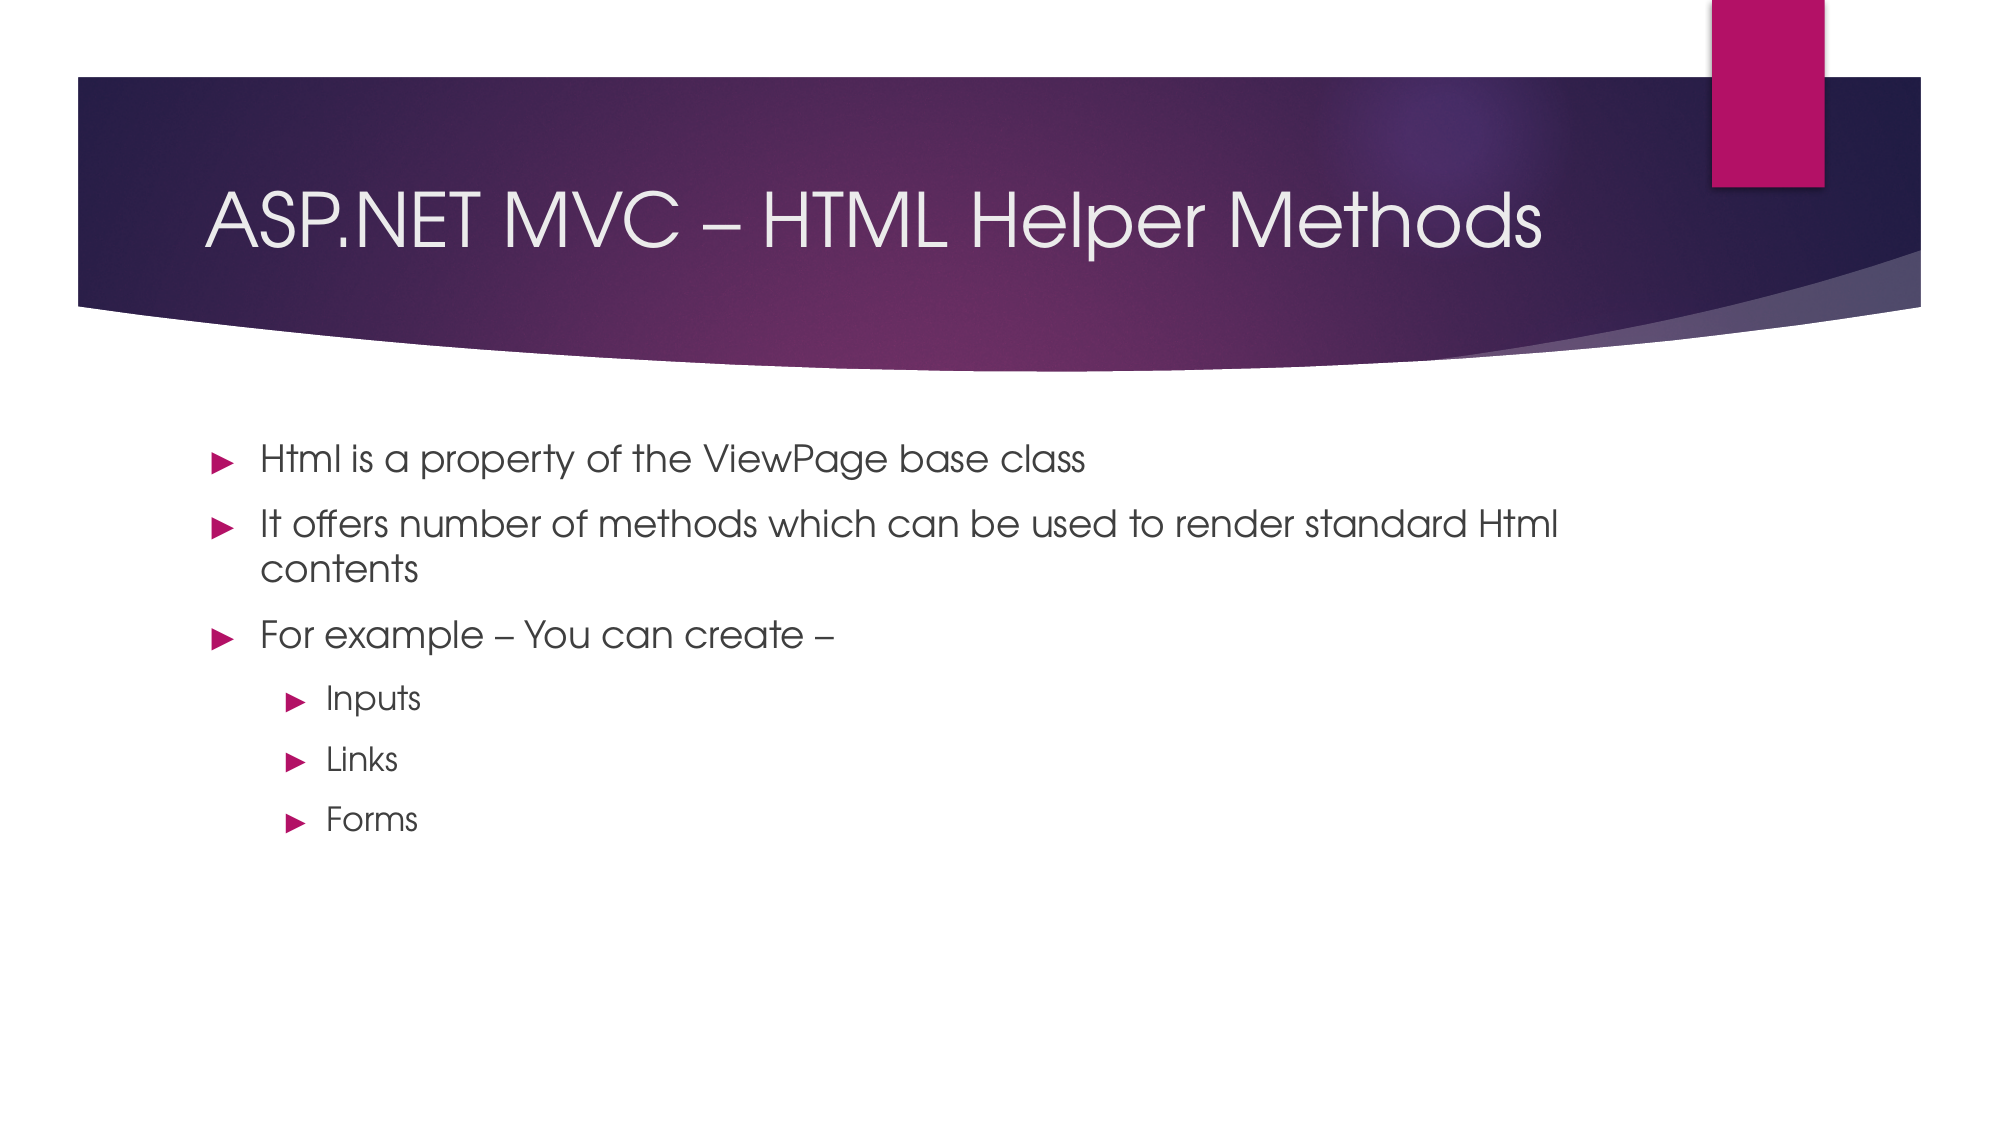

# ASP.NET MVC – HTML Helper Methods
Html is a property of the ViewPage base class
It offers number of methods which can be used to render standard Html contents
For example – You can create –
Inputs
Links
Forms